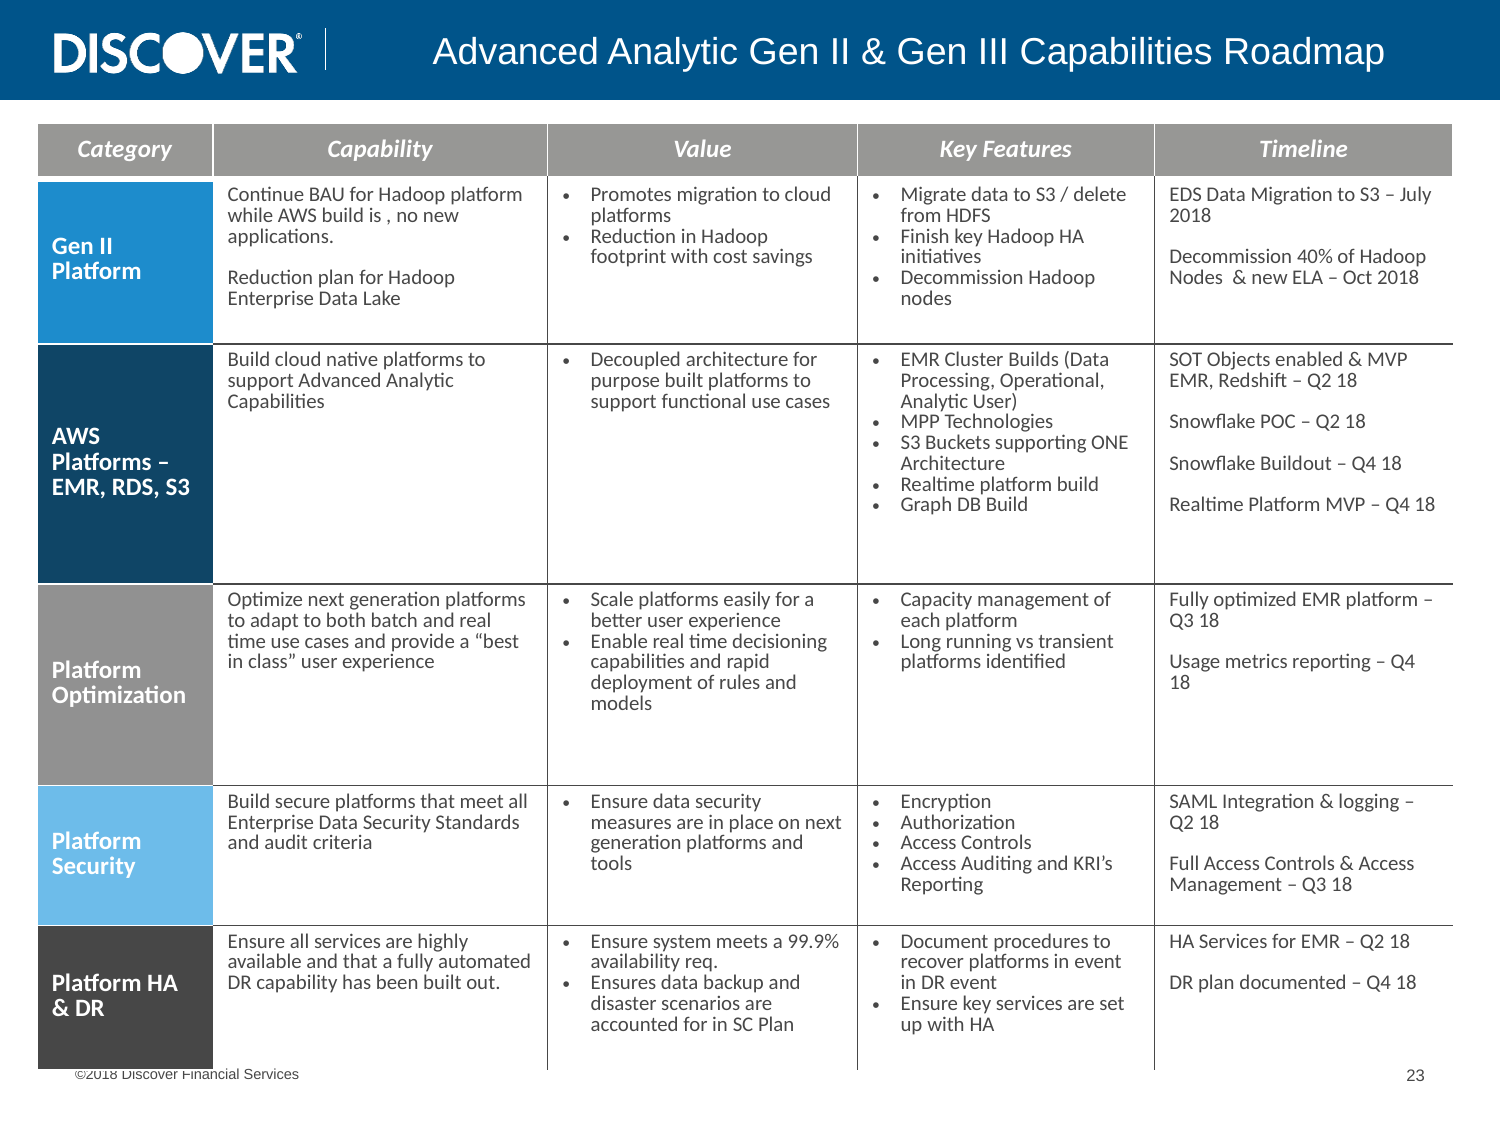

Advanced Analytic Gen II & Gen III Capabilities Roadmap
| Category | Capability | Value | Key Features | Timeline |
| --- | --- | --- | --- | --- |
| Gen II Platform | Continue BAU for Hadoop platform while AWS build is , no new applications. Reduction plan for Hadoop Enterprise Data Lake | Promotes migration to cloud platforms Reduction in Hadoop footprint with cost savings | Migrate data to S3 / delete from HDFS Finish key Hadoop HA initiatives Decommission Hadoop nodes | EDS Data Migration to S3 – July 2018 Decommission 40% of Hadoop Nodes & new ELA – Oct 2018 |
| AWS Platforms – EMR, RDS, S3 | Build cloud native platforms to support Advanced Analytic Capabilities | Decoupled architecture for purpose built platforms to support functional use cases | EMR Cluster Builds (Data Processing, Operational, Analytic User) MPP Technologies S3 Buckets supporting ONE Architecture Realtime platform build Graph DB Build | SOT Objects enabled & MVP EMR, Redshift – Q2 18 Snowflake POC – Q2 18 Snowflake Buildout – Q4 18 Realtime Platform MVP – Q4 18 |
| Platform Optimization | Optimize next generation platforms to adapt to both batch and real time use cases and provide a “best in class” user experience | Scale platforms easily for a better user experience Enable real time decisioning capabilities and rapid deployment of rules and models | Capacity management of each platform Long running vs transient platforms identified | Fully optimized EMR platform – Q3 18 Usage metrics reporting – Q4 18 |
| Platform Security | Build secure platforms that meet all Enterprise Data Security Standards and audit criteria | Ensure data security measures are in place on next generation platforms and tools | Encryption Authorization Access Controls Access Auditing and KRI’s Reporting | SAML Integration & logging – Q2 18 Full Access Controls & Access Management – Q3 18 |
| Platform HA & DR | Ensure all services are highly available and that a fully automated DR capability has been built out. | Ensure system meets a 99.9% availability req. Ensures data backup and disaster scenarios are accounted for in SC Plan | Document procedures to recover platforms in event in DR event Ensure key services are set up with HA | HA Services for EMR – Q2 18 DR plan documented – Q4 18 |
©2018 Discover Financial Services
23